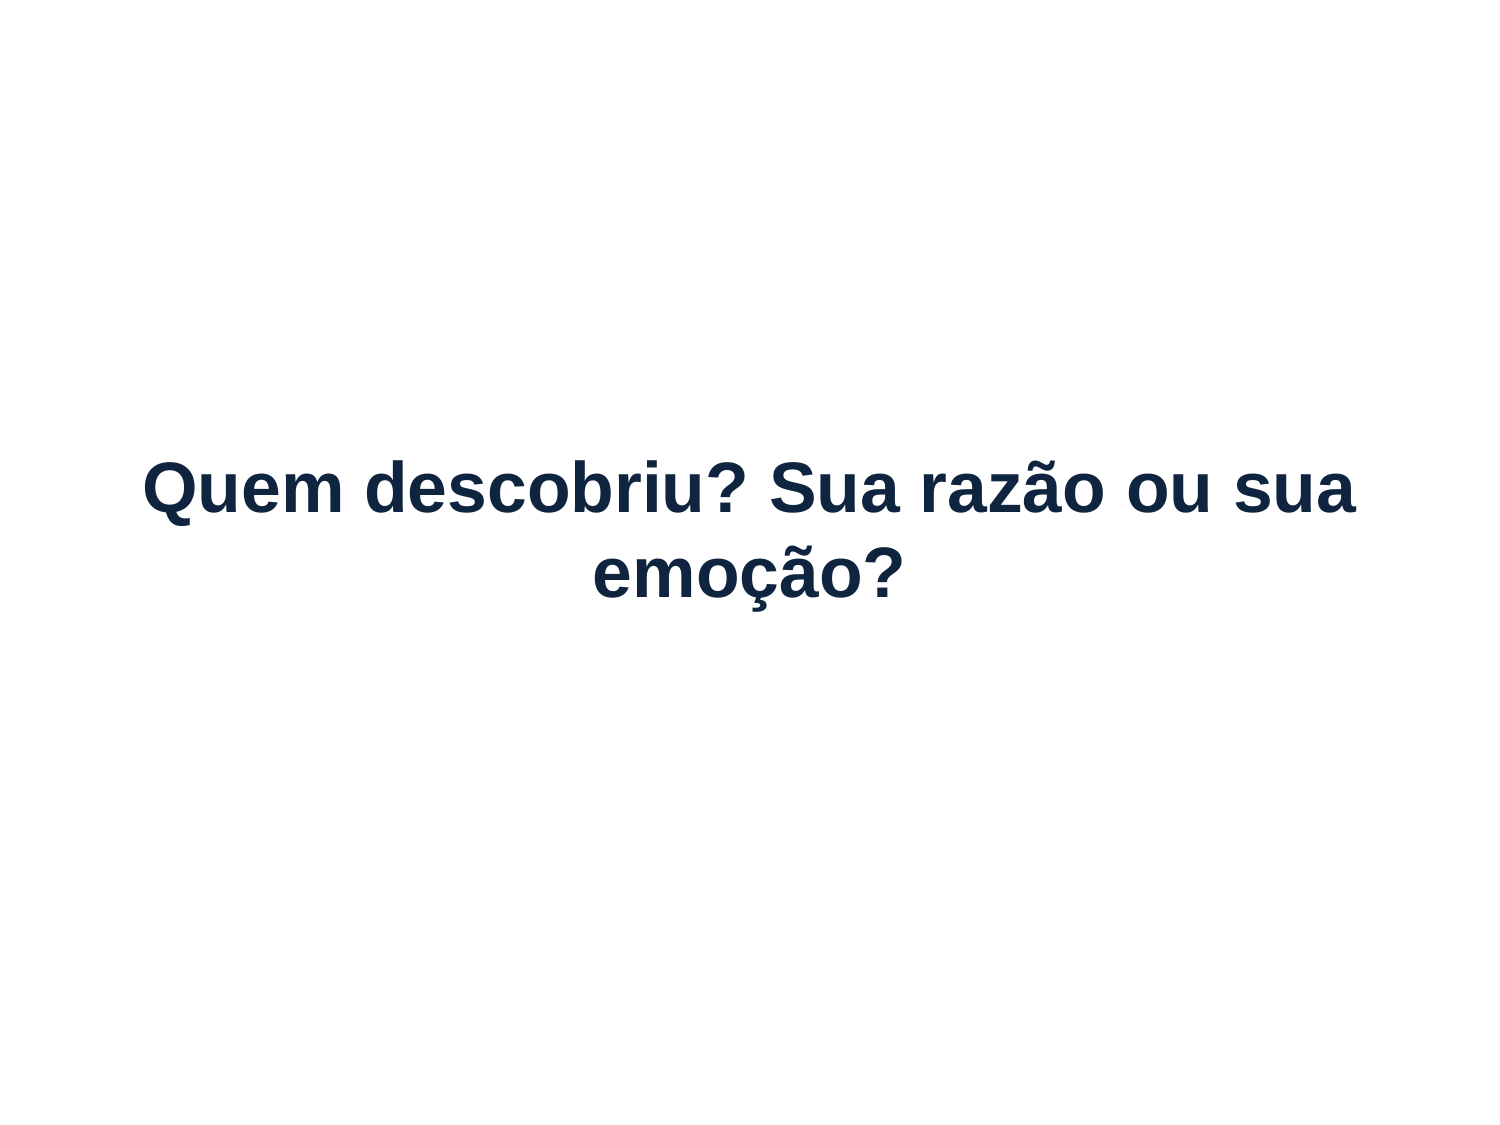

# Quem descobriu? Sua razão ou sua emoção?